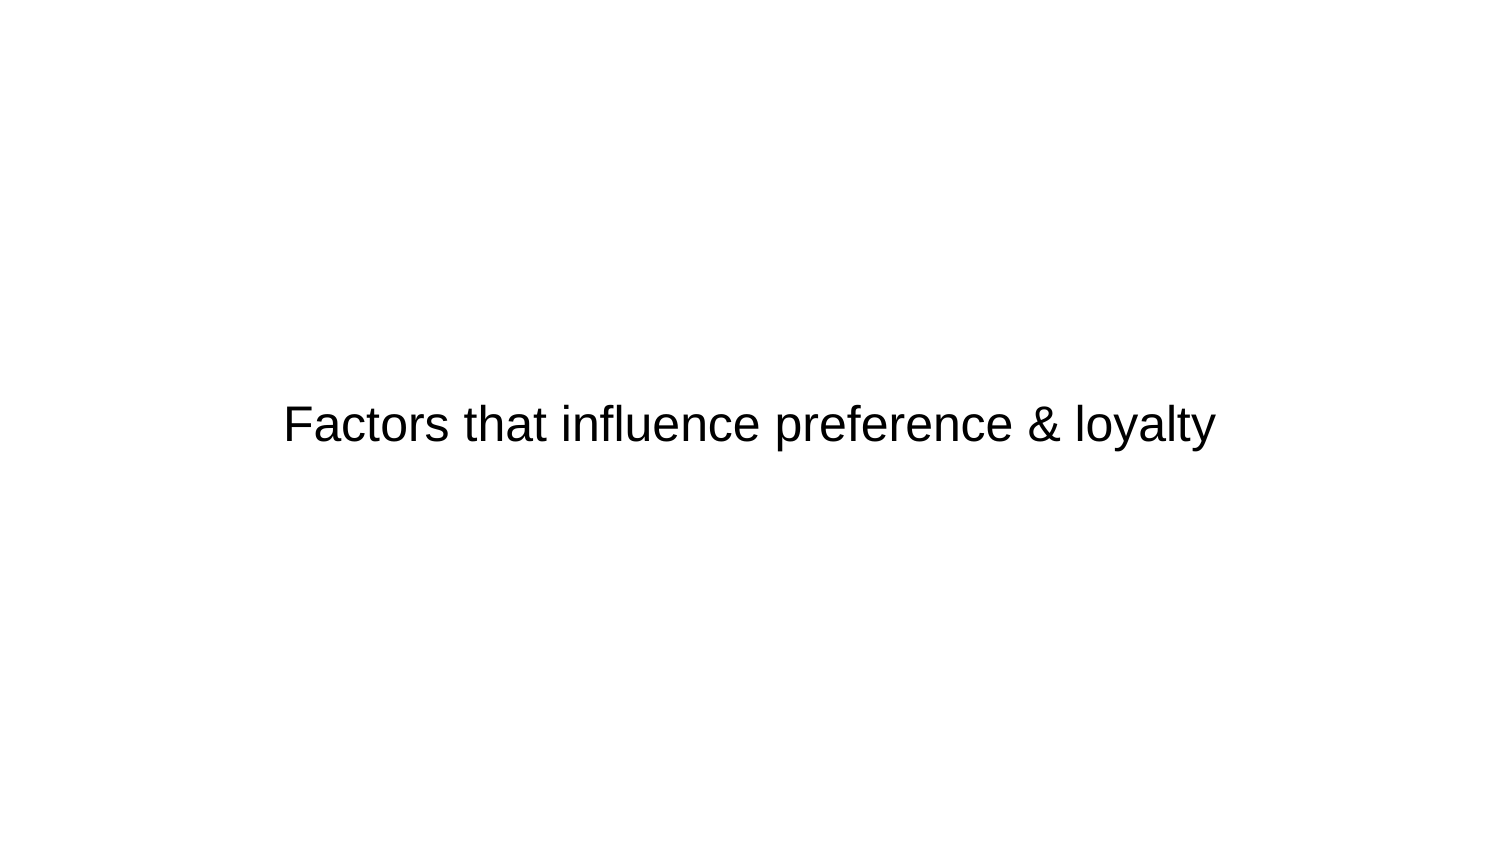

# Factors that influence preference & loyalty